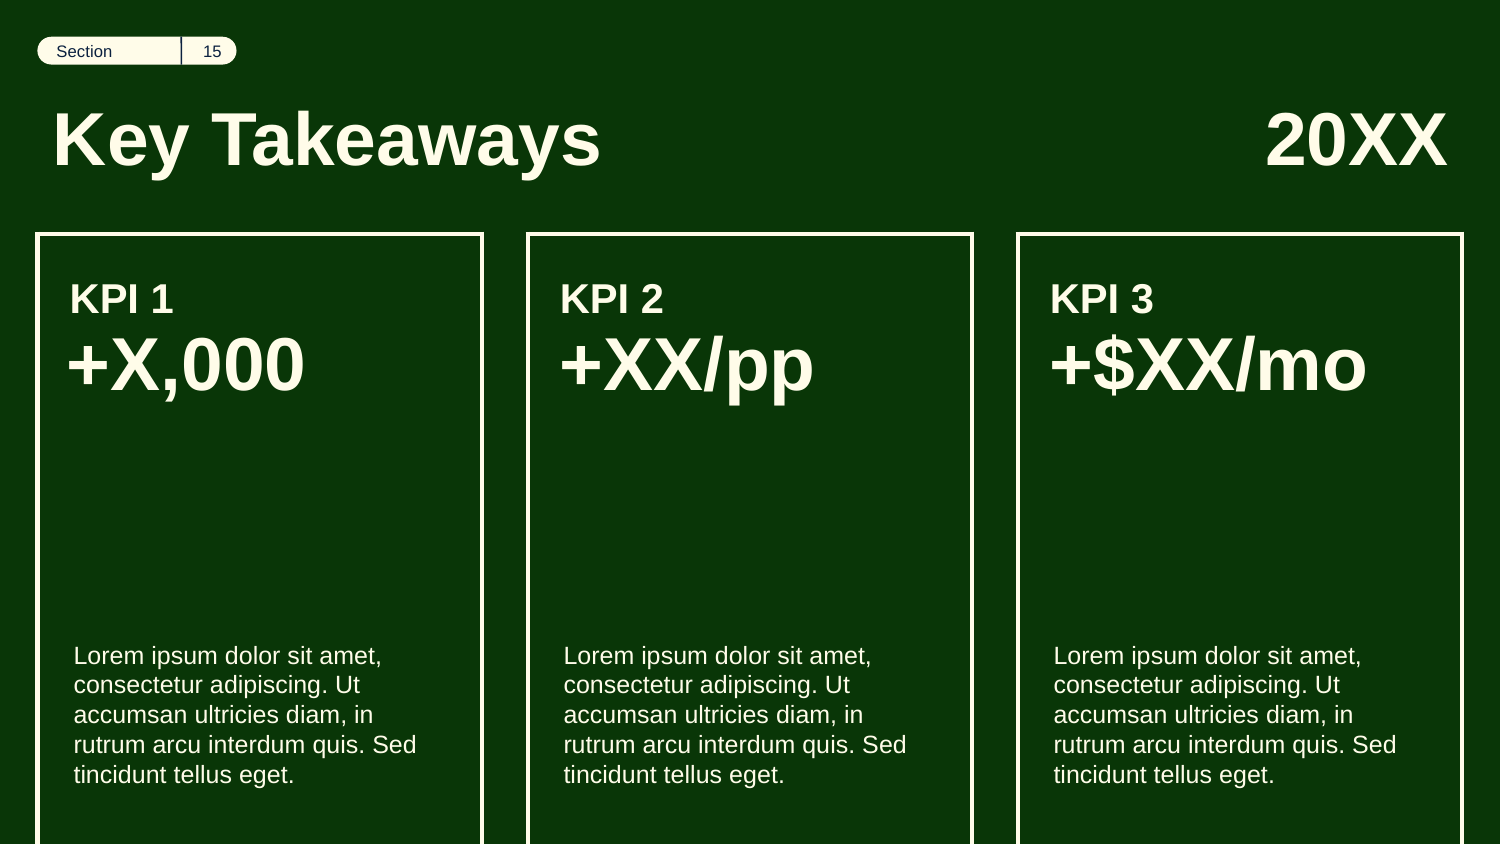

15
Section
12
Section
Key Takeaways
20XX
# KPI 1
KPI 2
KPI 3
+X,000
+XX/pp
+$XX/mo
Lorem ipsum dolor sit amet, consectetur adipiscing. Ut accumsan ultricies diam, in rutrum arcu interdum quis. Sed tincidunt tellus eget.
Lorem ipsum dolor sit amet, consectetur adipiscing. Ut accumsan ultricies diam, in rutrum arcu interdum quis. Sed tincidunt tellus eget.
Lorem ipsum dolor sit amet, consectetur adipiscing. Ut accumsan ultricies diam, in rutrum arcu interdum quis. Sed tincidunt tellus eget.